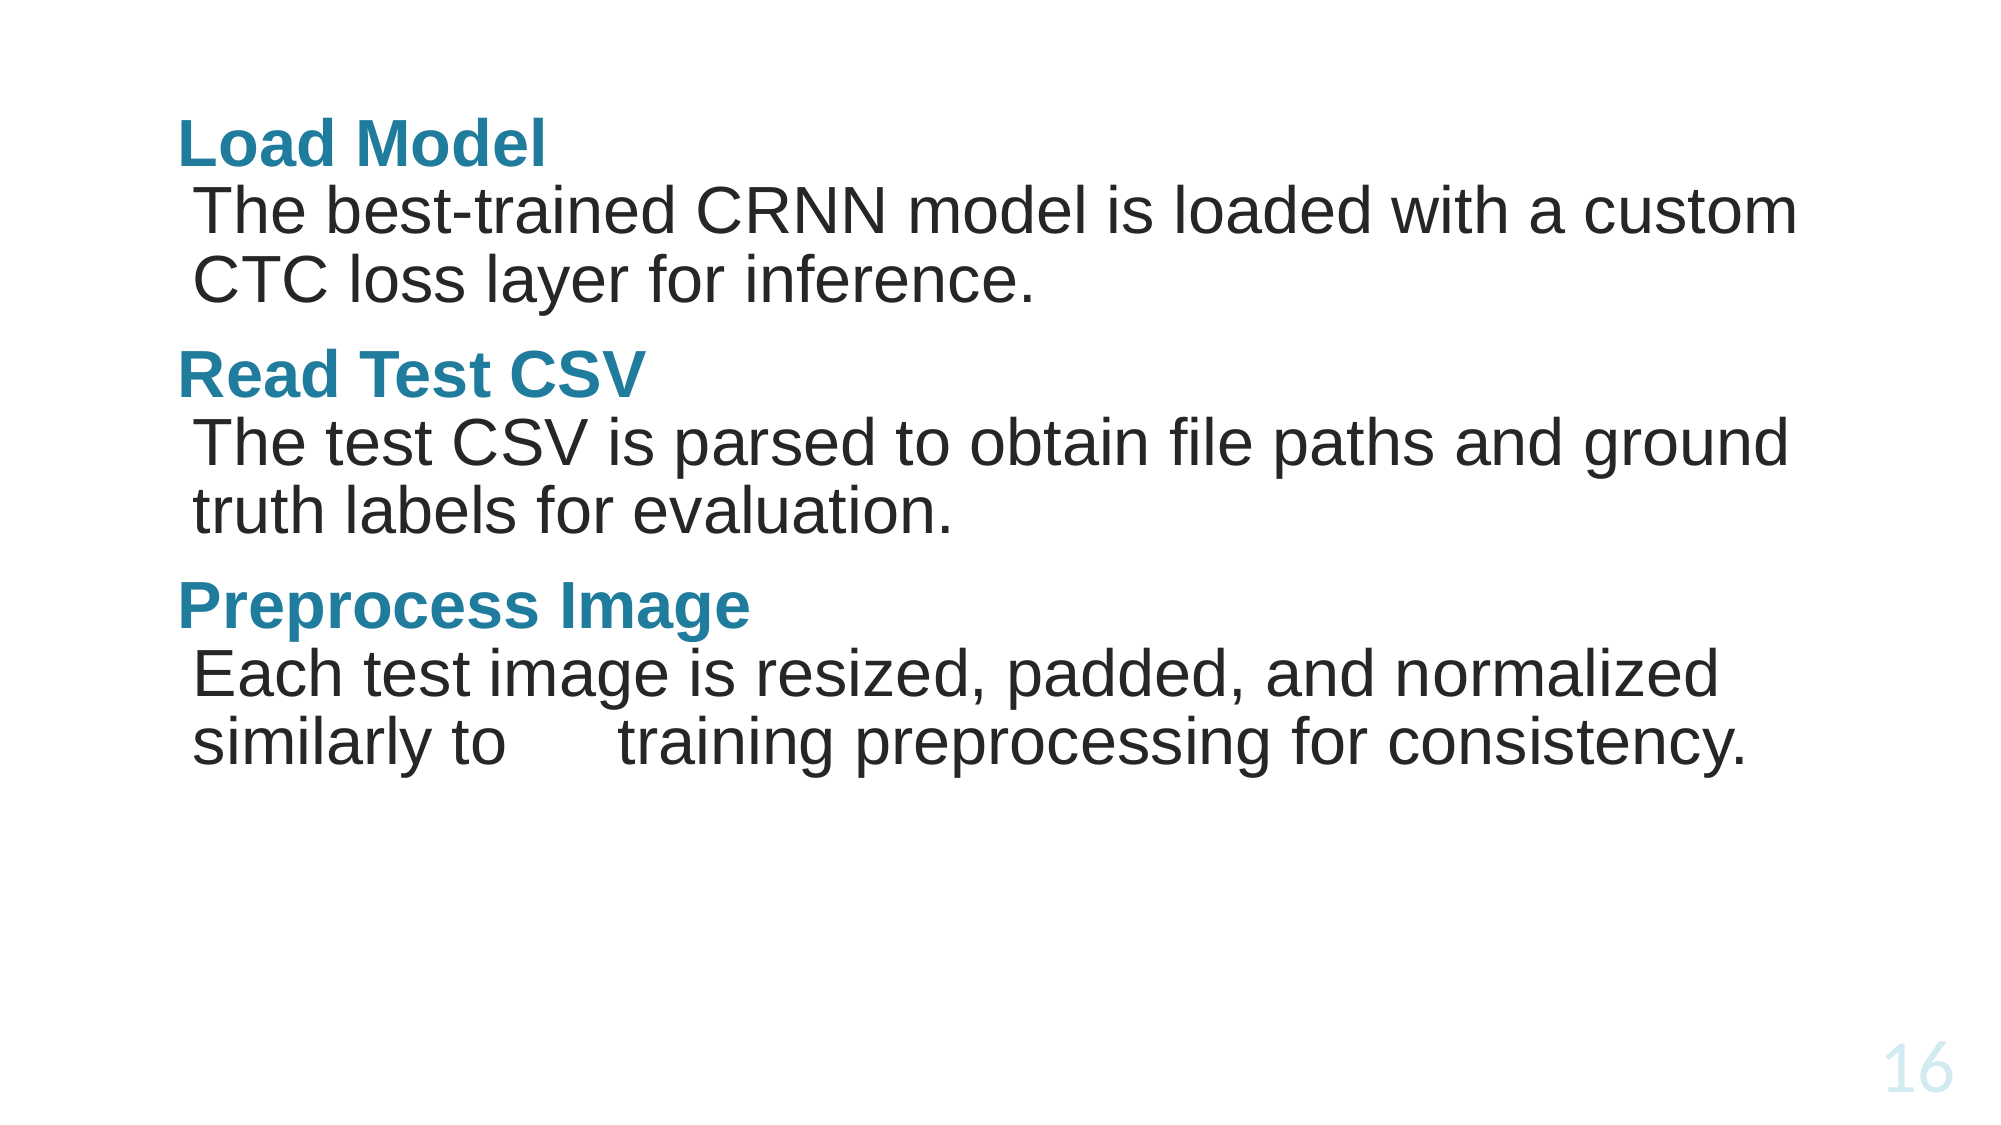

Load Model
The best-trained CRNN model is loaded with a custom CTC loss layer for inference.
Read Test CSV
The test CSV is parsed to obtain file paths and ground truth labels for evaluation.
Preprocess Image
Each test image is resized, padded, and normalized similarly to      training preprocessing for consistency.
16